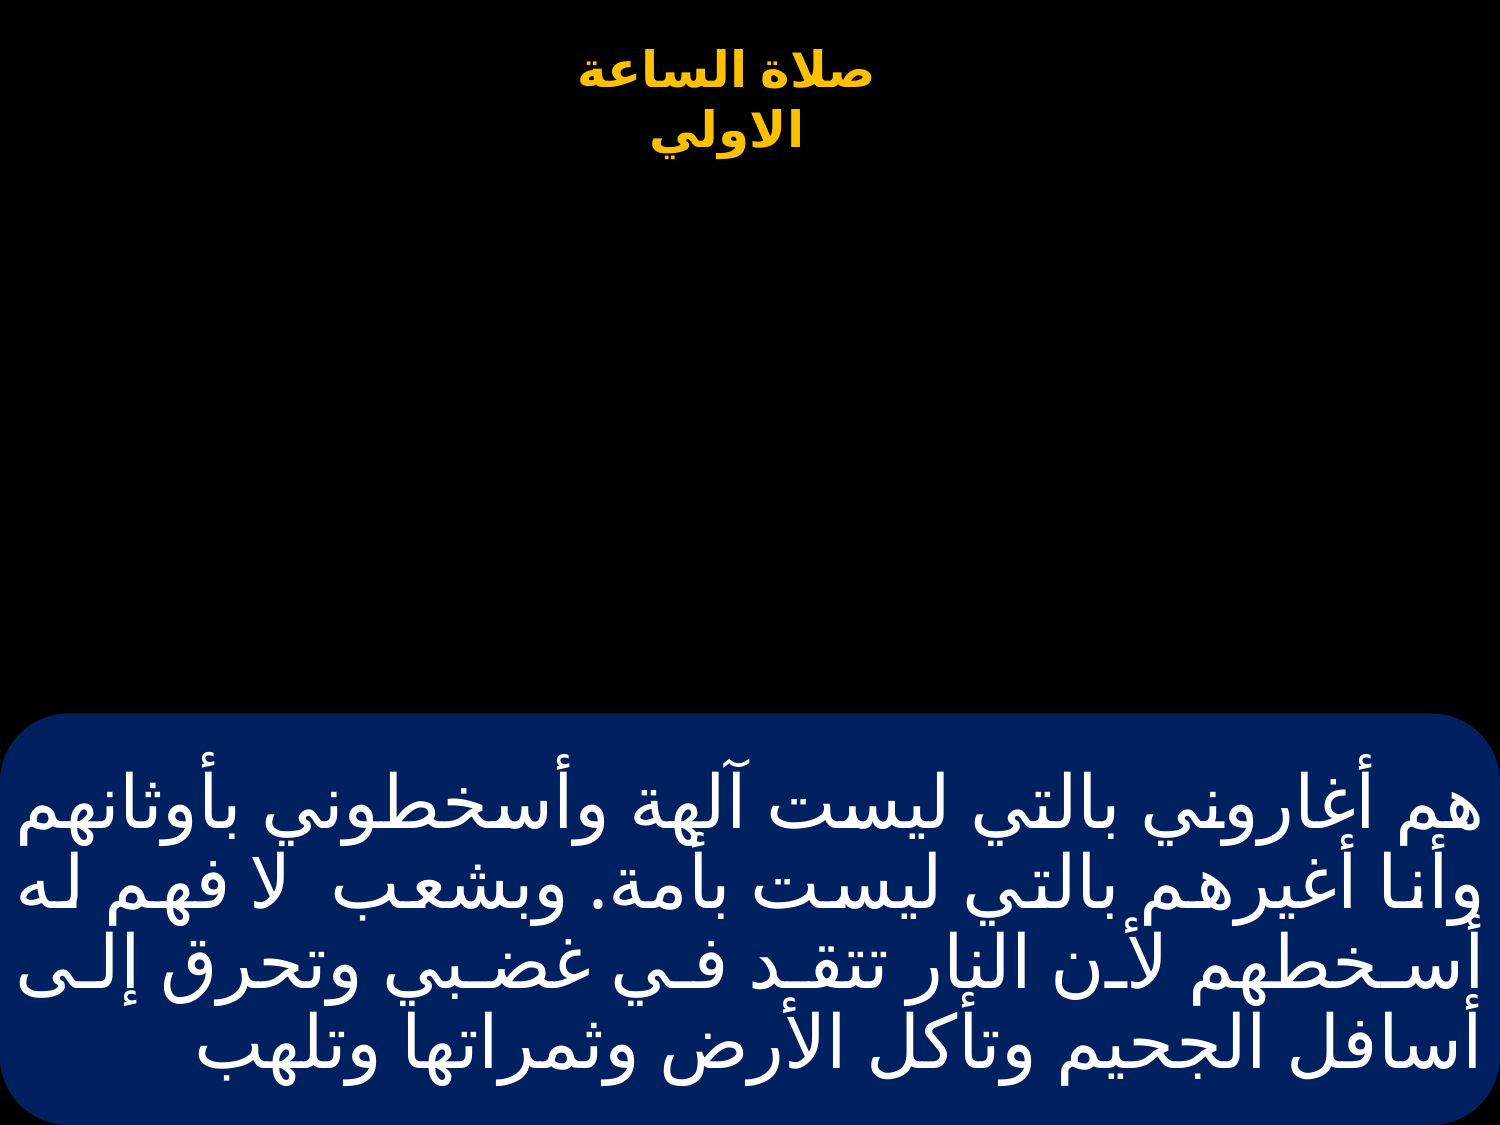

# هم أغاروني بالتي ليست آلهة وأسخطوني بأوثانهم وأنا أغيرهم بالتي ليست بأمة. وبشعب  لا فهم له أسخطهم لأن النار تتقد في غضبي وتحرق إلى أسافل الجحيم وتأكل الأرض وثمراتها وتلهب